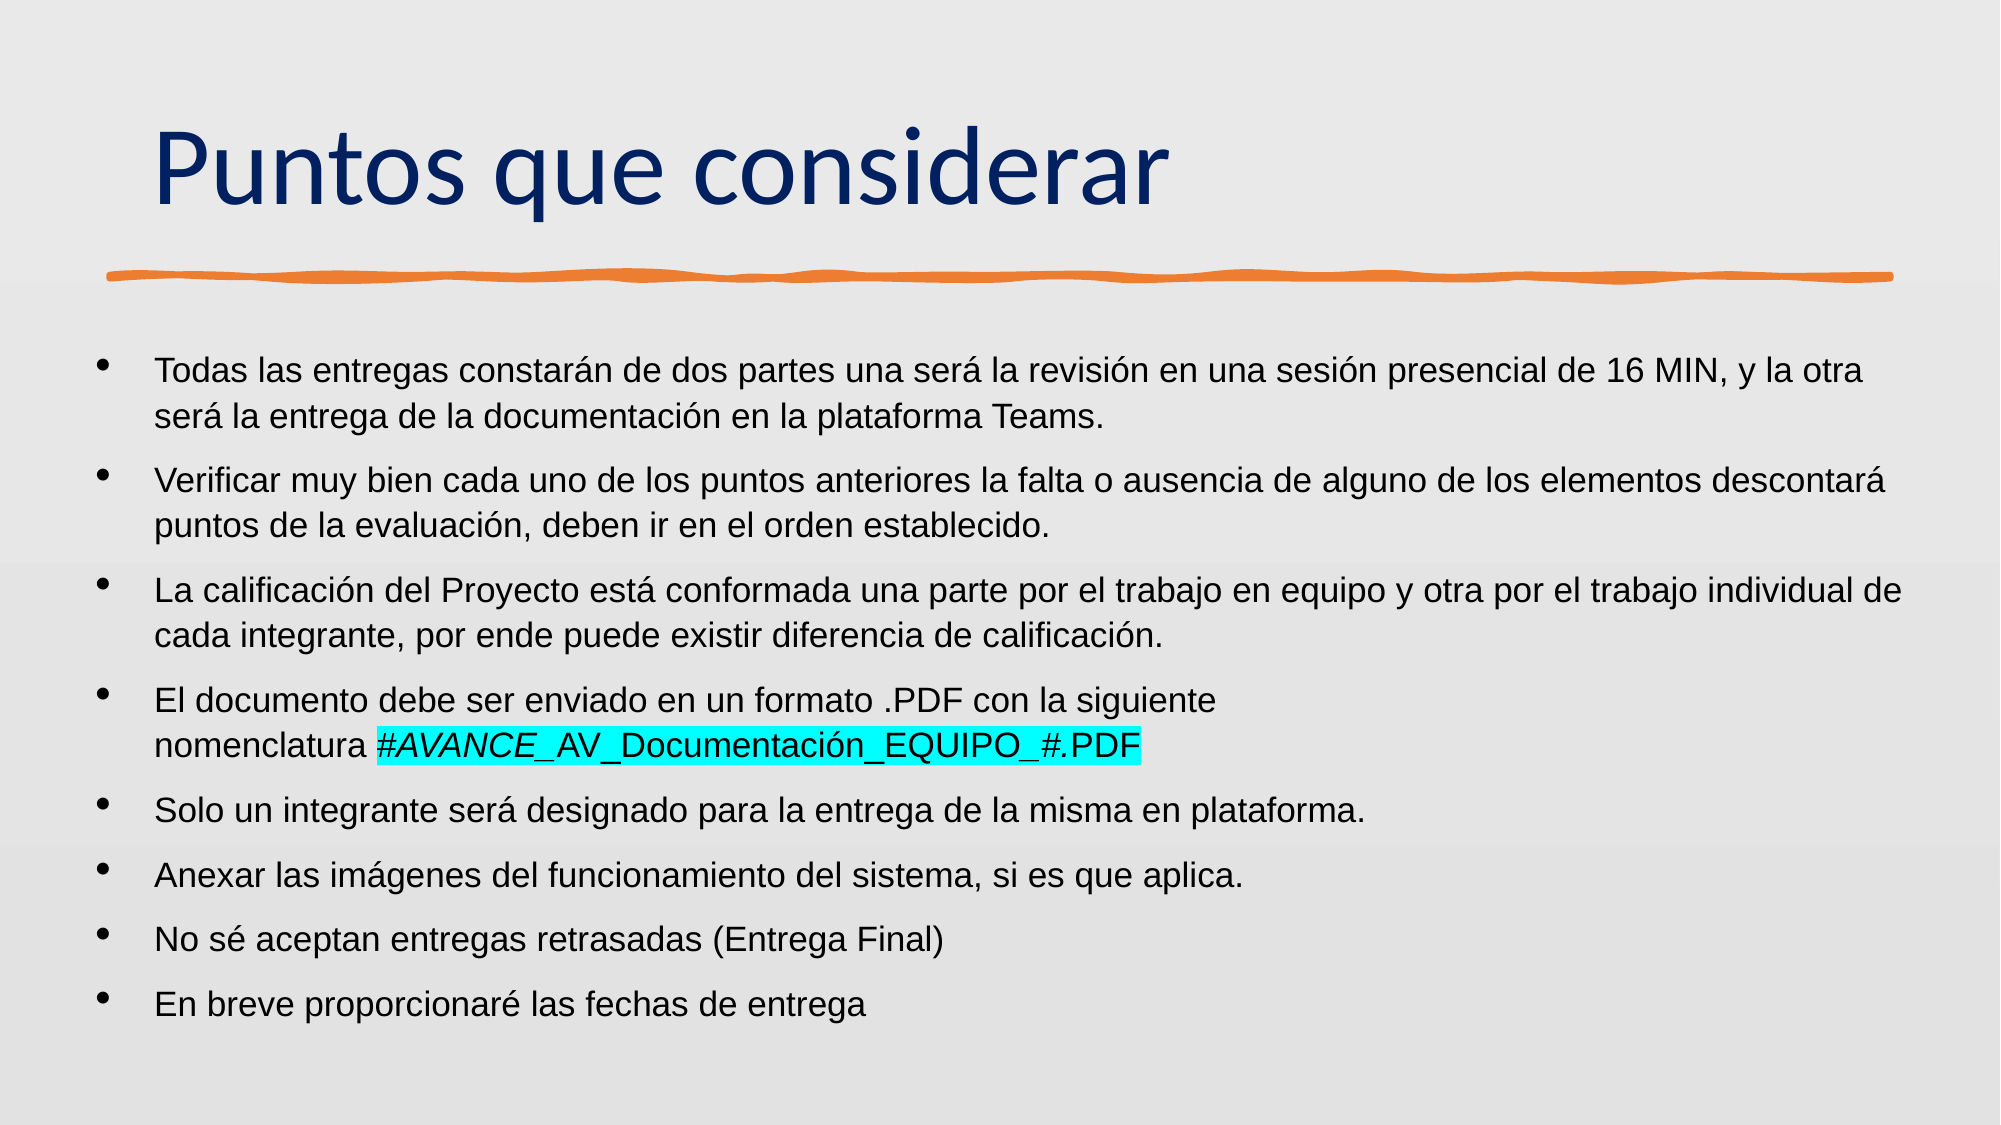

# Puntos que considerar

Todas las entregas constarán de dos partes una será la revisión en una sesión presencial de 16 MIN, y la otra será la entrega de la documentación en la plataforma Teams.
Verificar muy bien cada uno de los puntos anteriores la falta o ausencia de alguno de los elementos descontará puntos de la evaluación, deben ir en el orden establecido.
La calificación del Proyecto está conformada una parte por el trabajo en equipo y otra por el trabajo individual de cada integrante, por ende puede existir diferencia de calificación.
El documento debe ser enviado en un formato .PDF con la siguiente nomenclatura #AVANCE_AV_Documentación_EQUIPO_#.PDF
Solo un integrante será designado para la entrega de la misma en plataforma.
Anexar las imágenes del funcionamiento del sistema, si es que aplica.
No sé aceptan entregas retrasadas (Entrega Final)
En breve proporcionaré las fechas de entrega